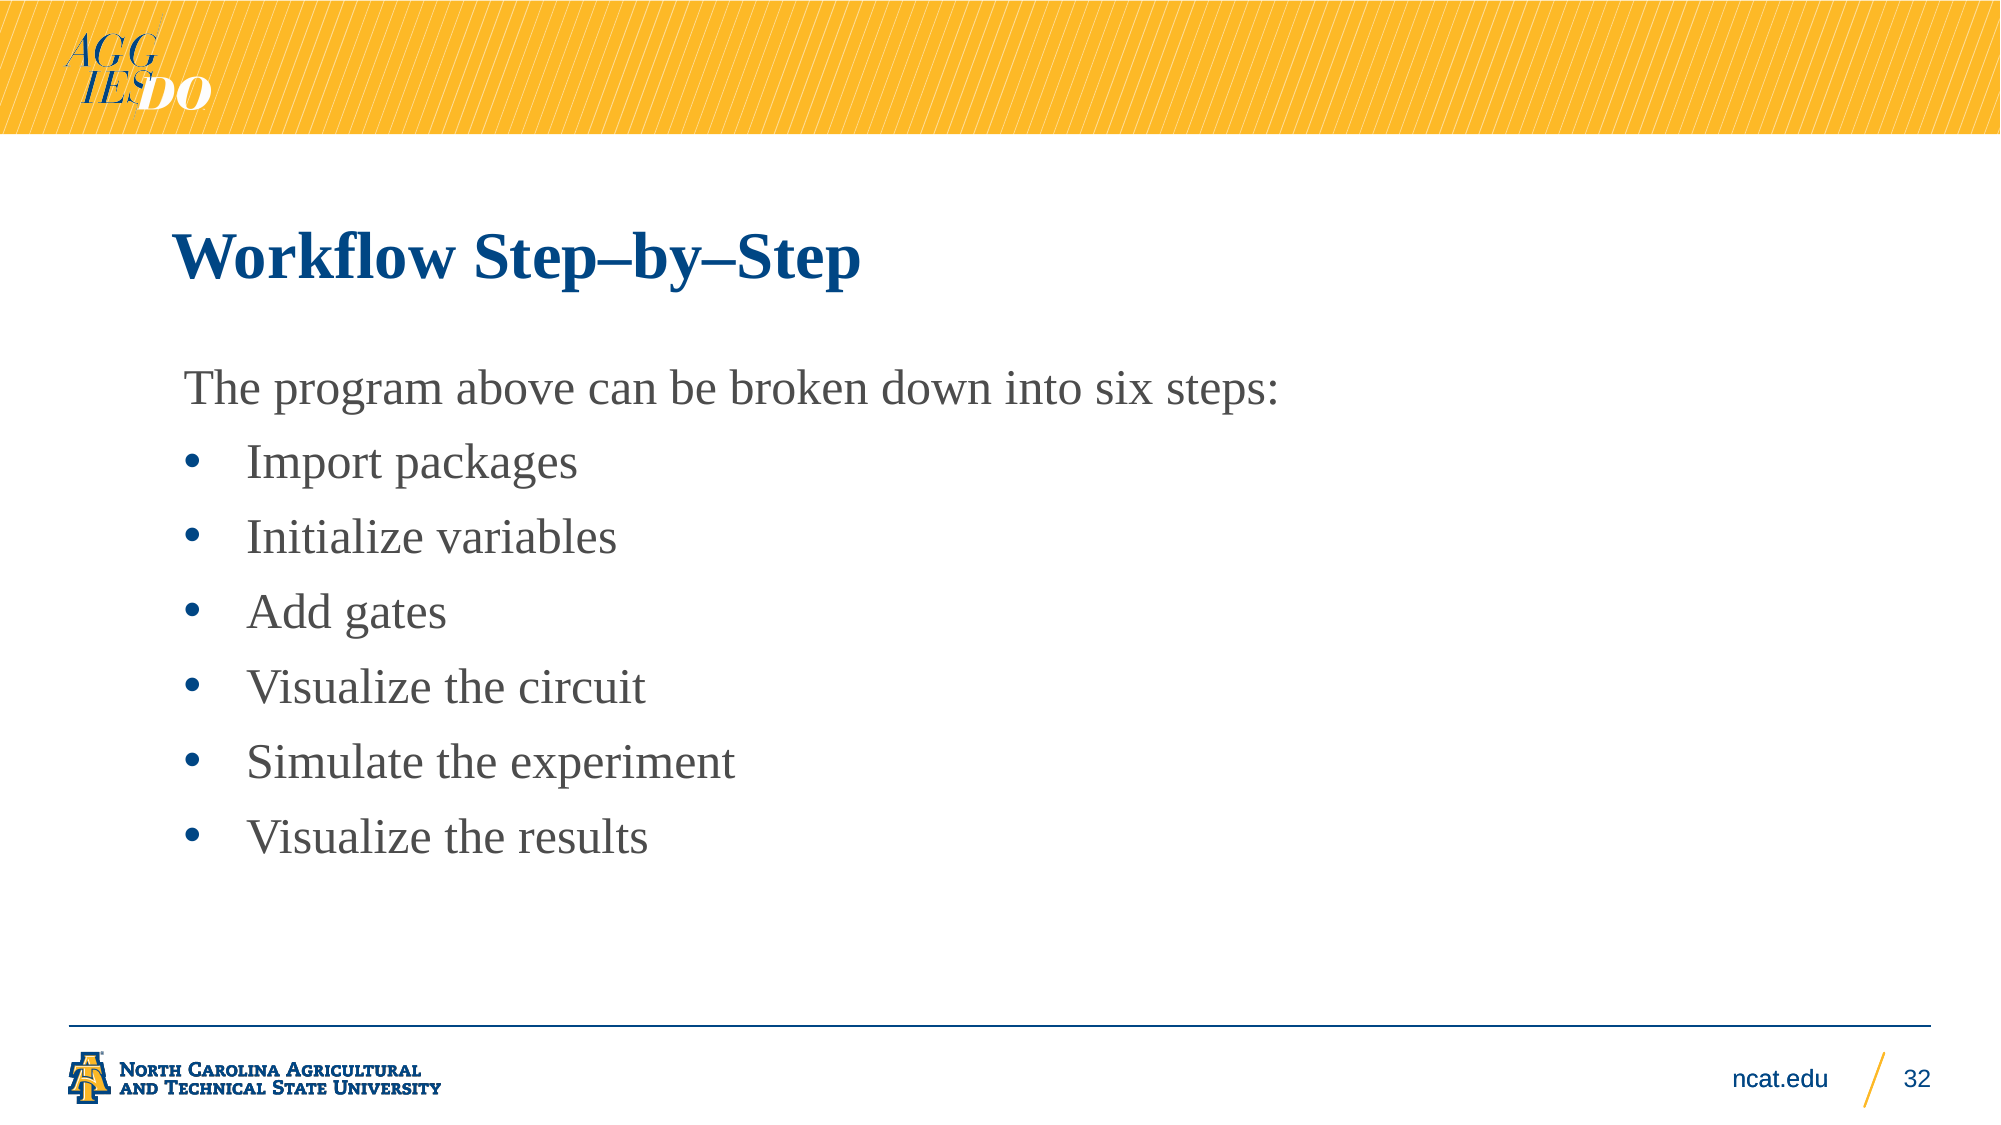

# Workflow Step–by–Step
The program above can be broken down into six steps:
Import packages
Initialize variables
Add gates
Visualize the circuit
Simulate the experiment
Visualize the results

32